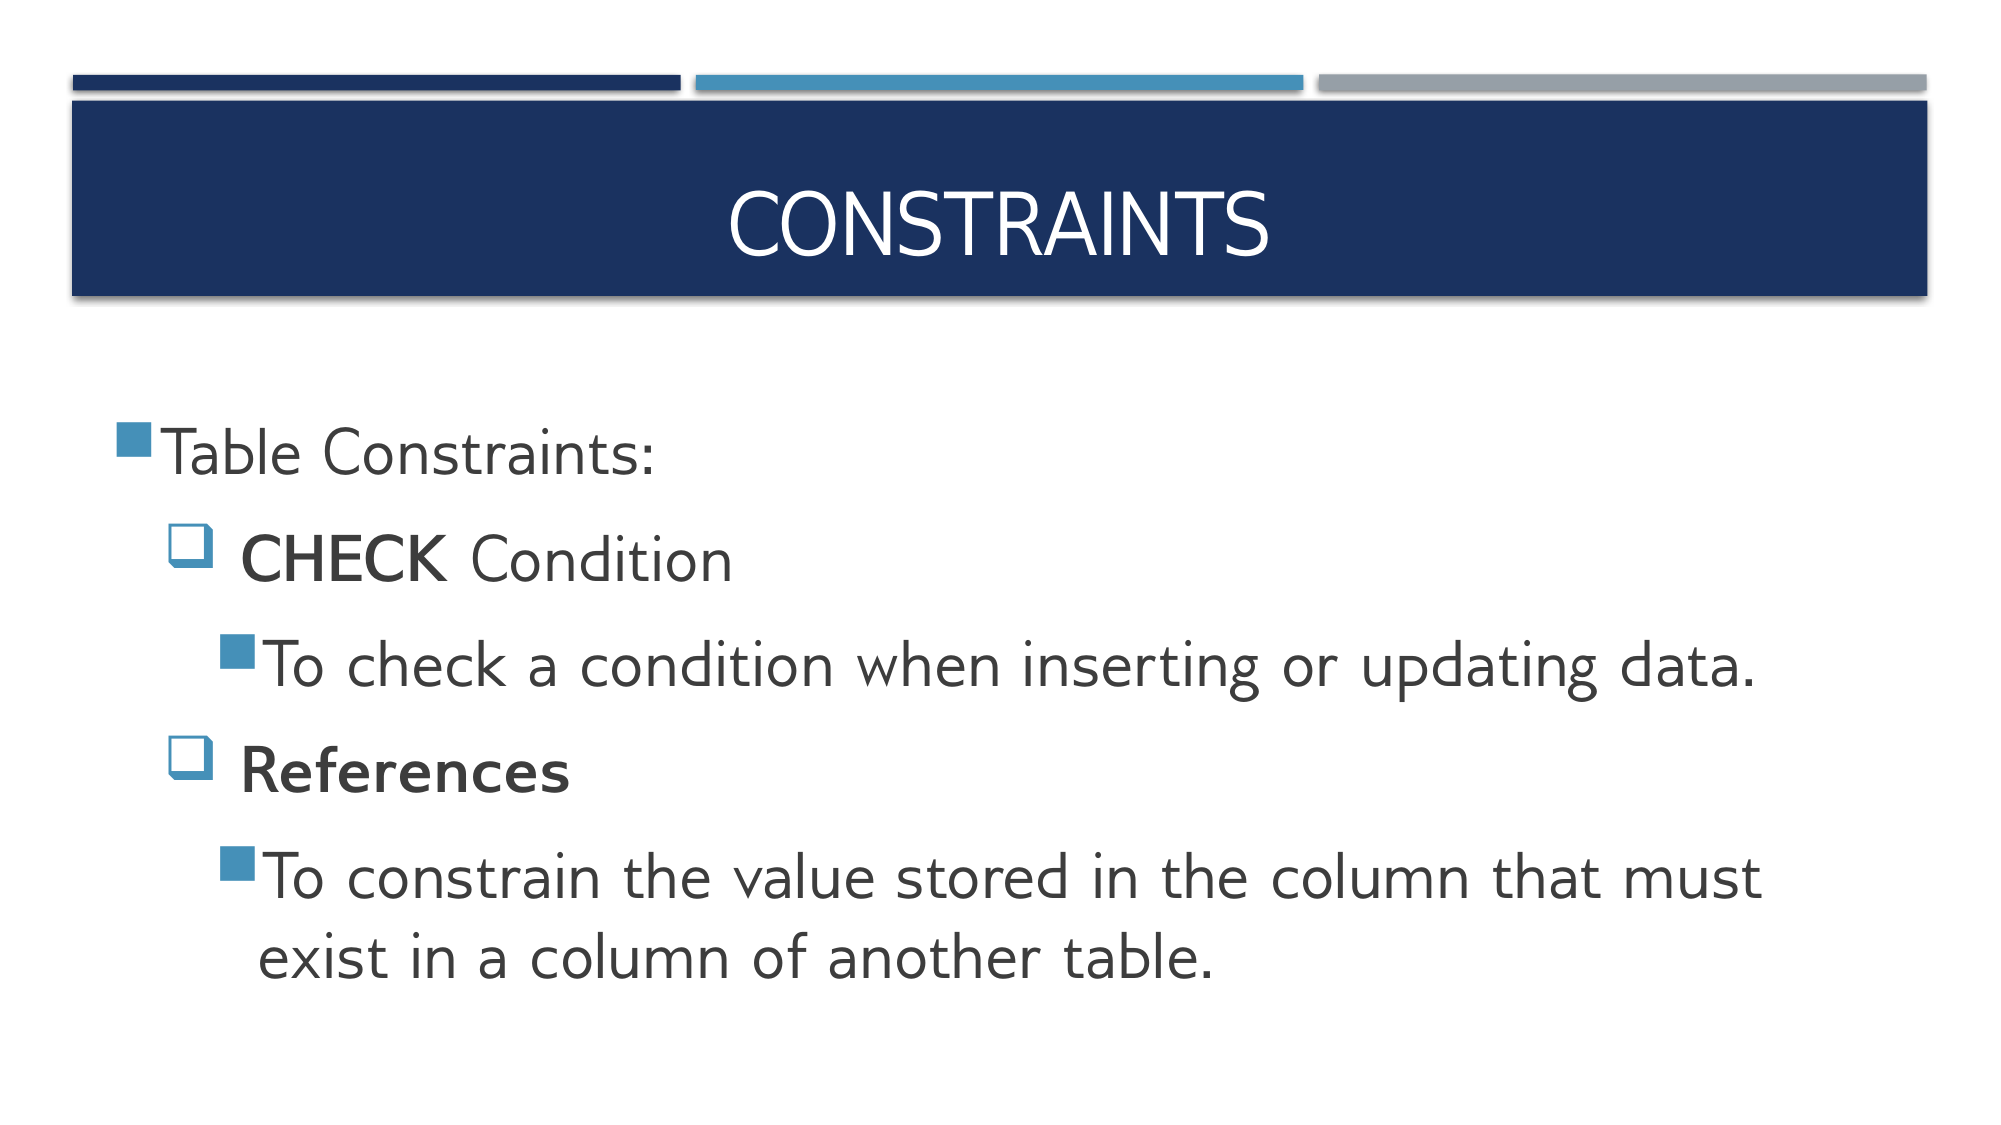

# Constraints
Table Constraints:
 CHECK Condition
To check a condition when inserting or updating data.
 References
To constrain the value stored in the column that must exist in a column of another table.